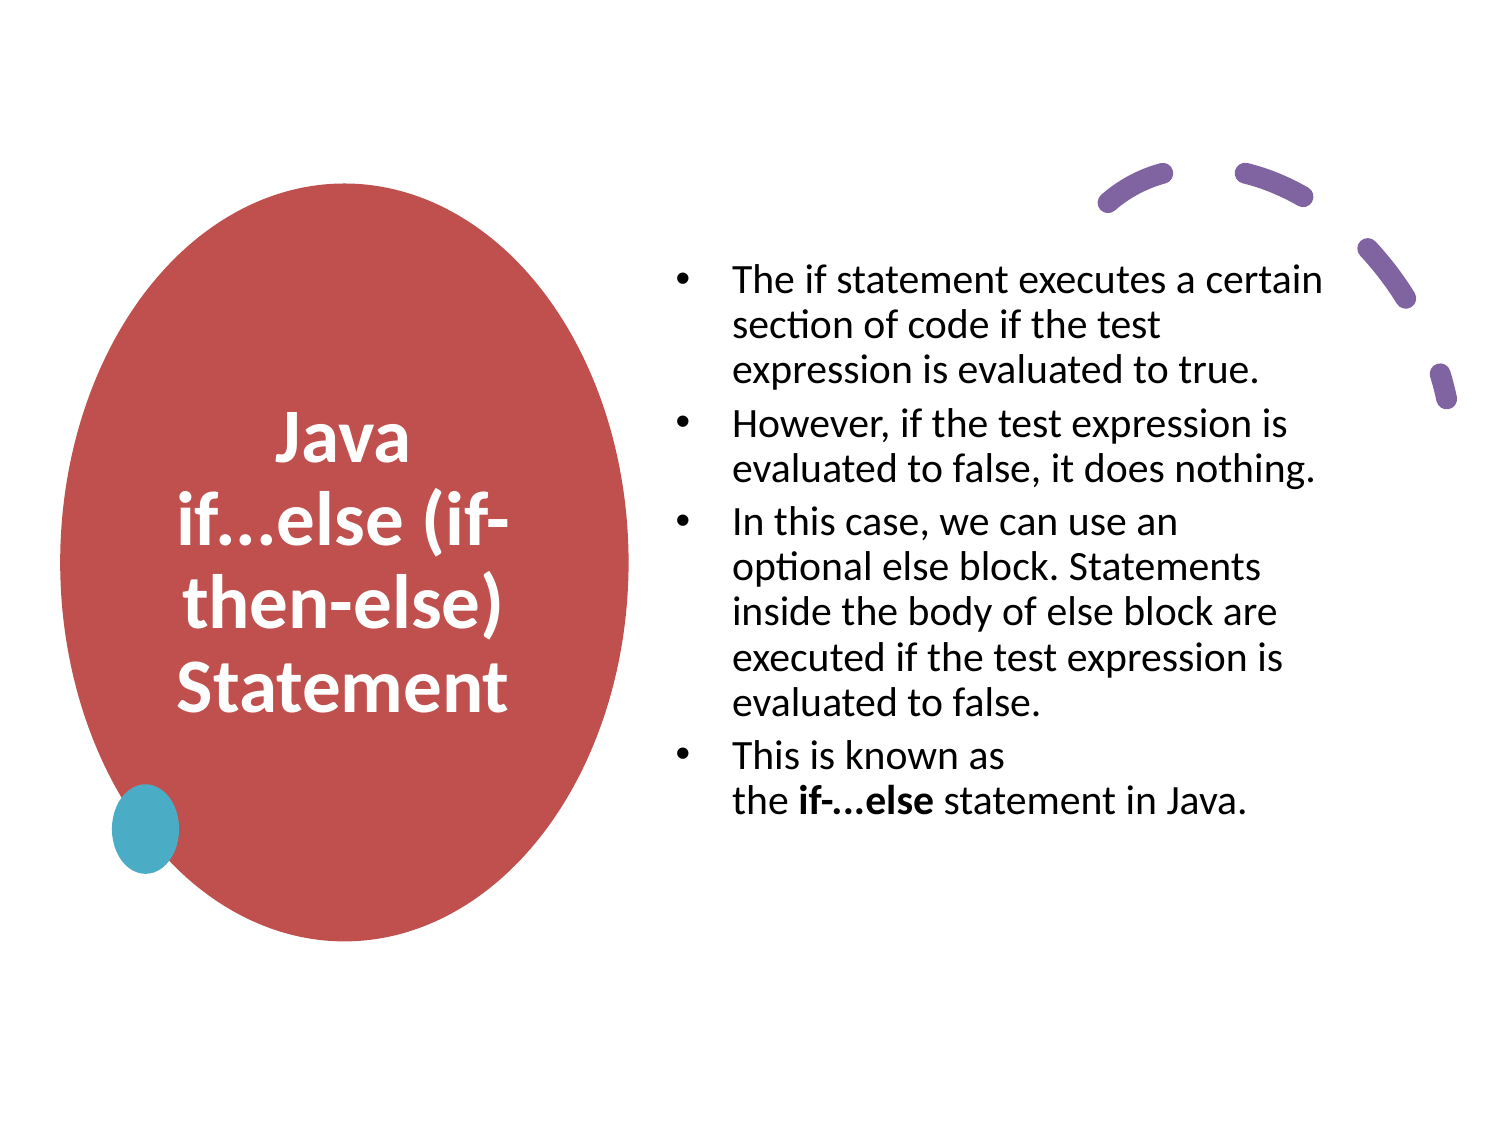

# Java if...else (if-then-else) Statement
The if statement executes a certain section of code if the test expression is evaluated to true.
However, if the test expression is evaluated to false, it does nothing.
In this case, we can use an optional else block. Statements inside the body of else block are executed if the test expression is evaluated to false.
This is known as the if-...else statement in Java.